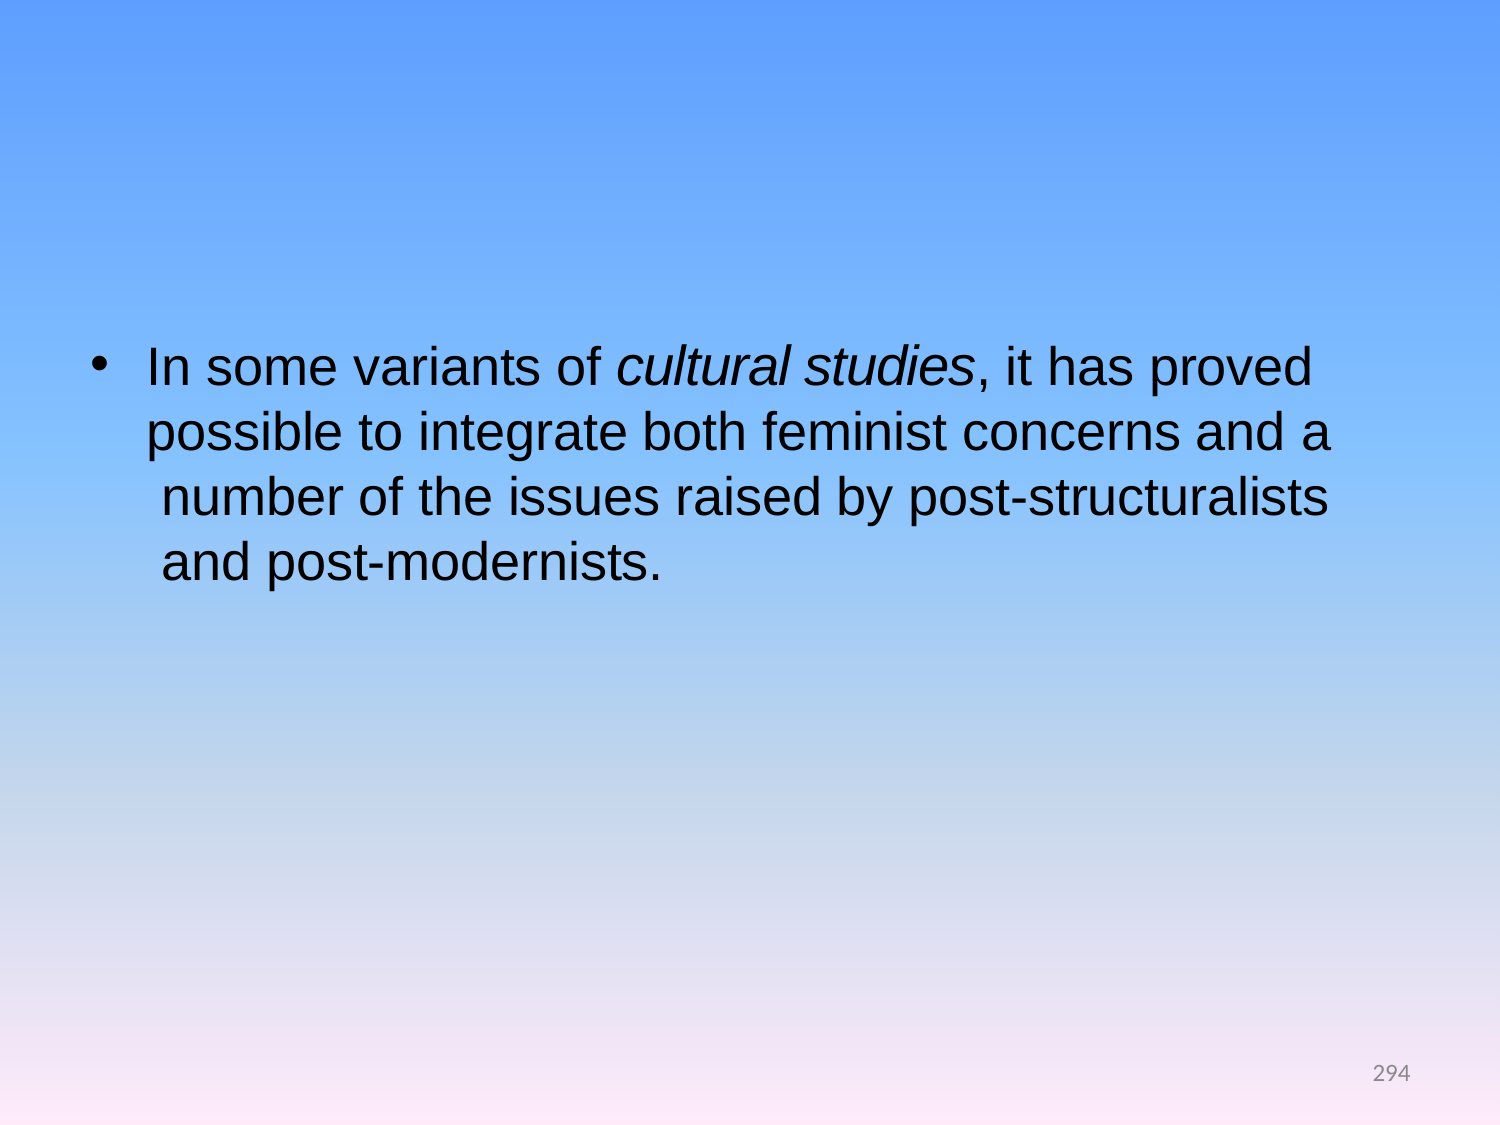

In some variants of cultural studies, it has proved  possible to integrate both feminist concerns and a  number of the issues raised by post-structuralists  and post-modernists.
294